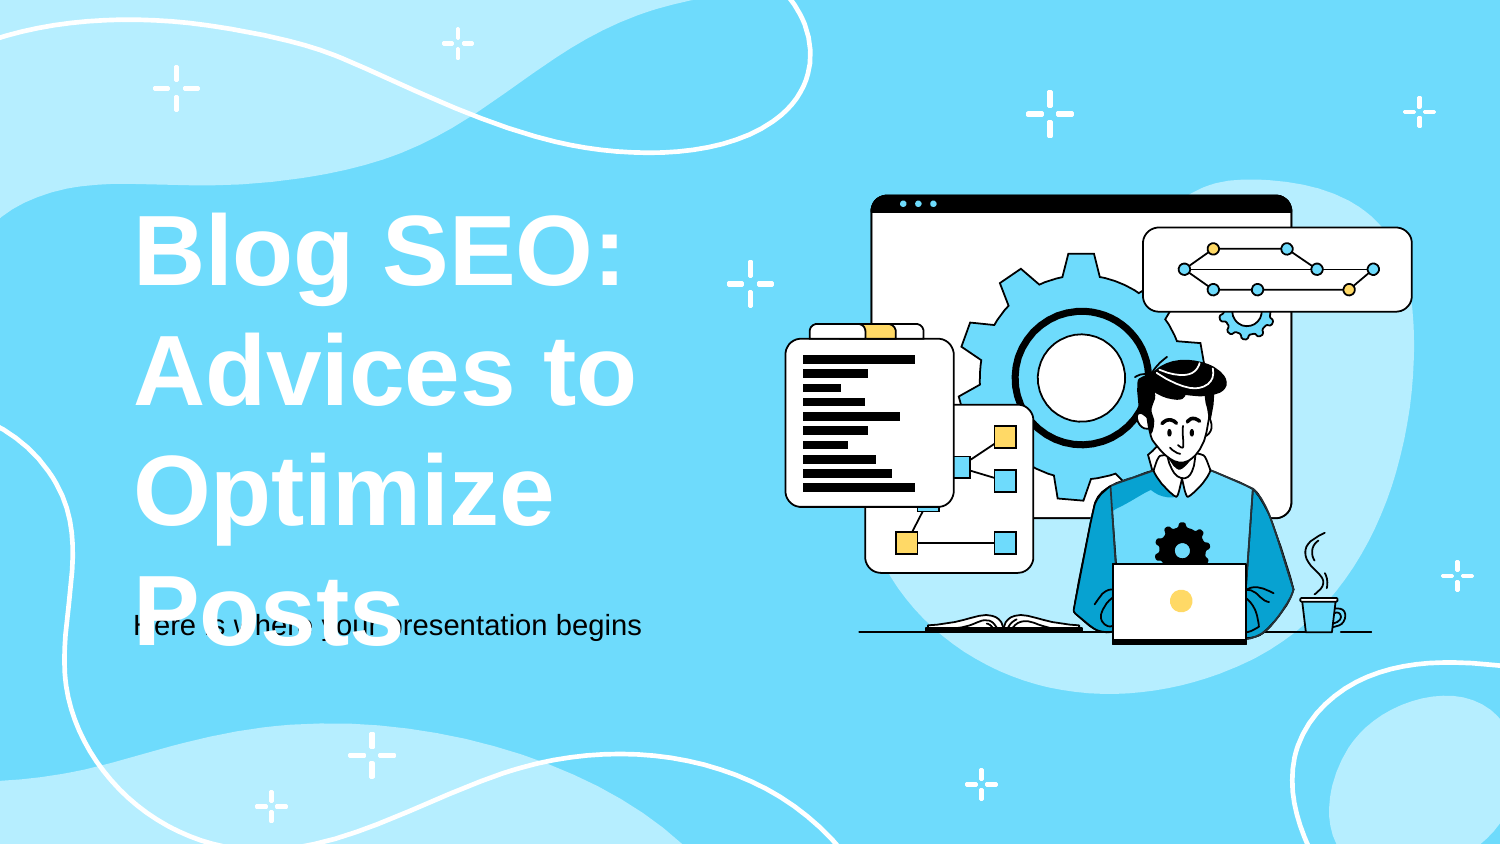

# Blog SEO: Advices to Optimize Posts

Here is where your presentation begins